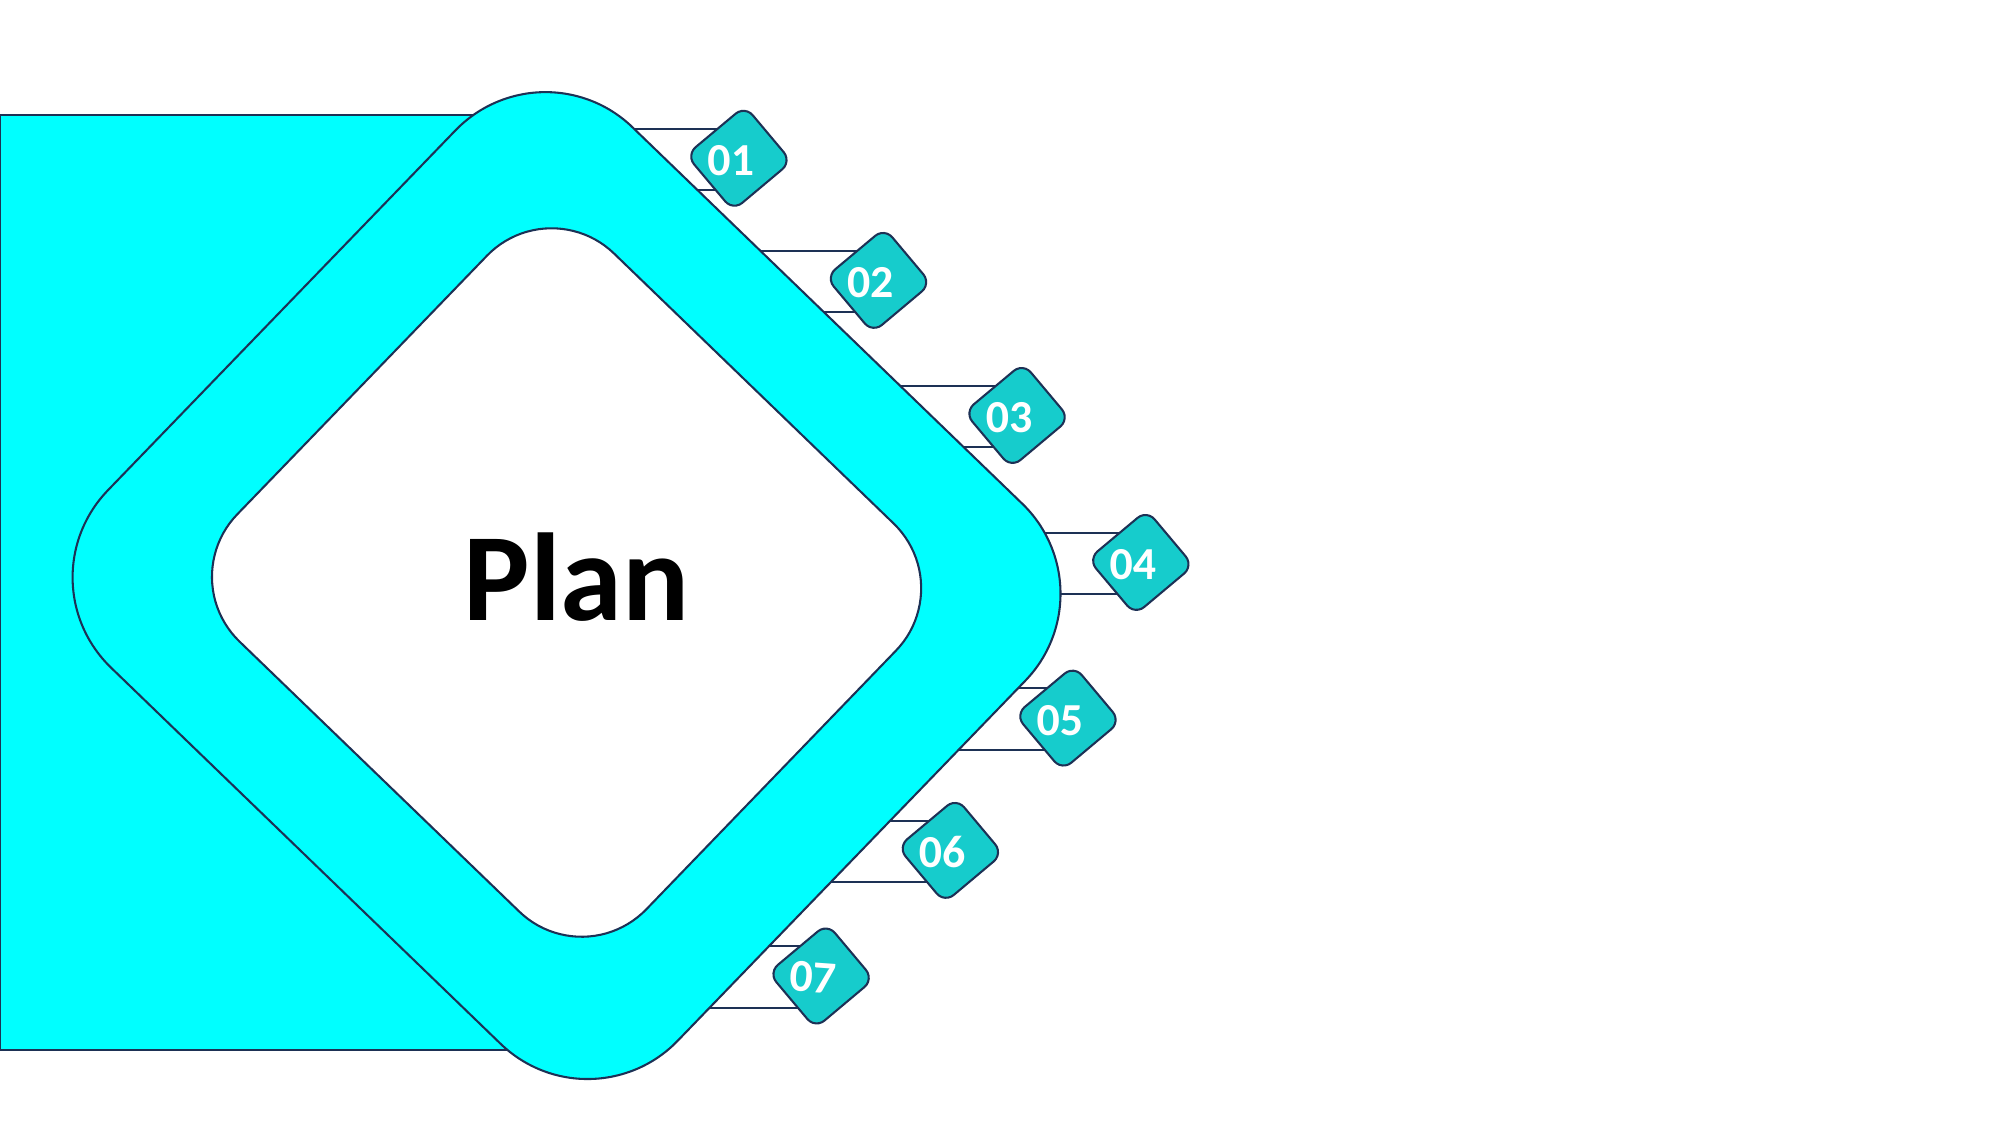

Plan

01
                 Giriş

02
Bulud xidmətlərinin növləri

03

Bulud əsaslı tədris platformaları

04
Tele-tibb xidmətləri

05

Tibbi analiz və süni intellekt

06

           Çətinliklər və risklər

07
Nəticə